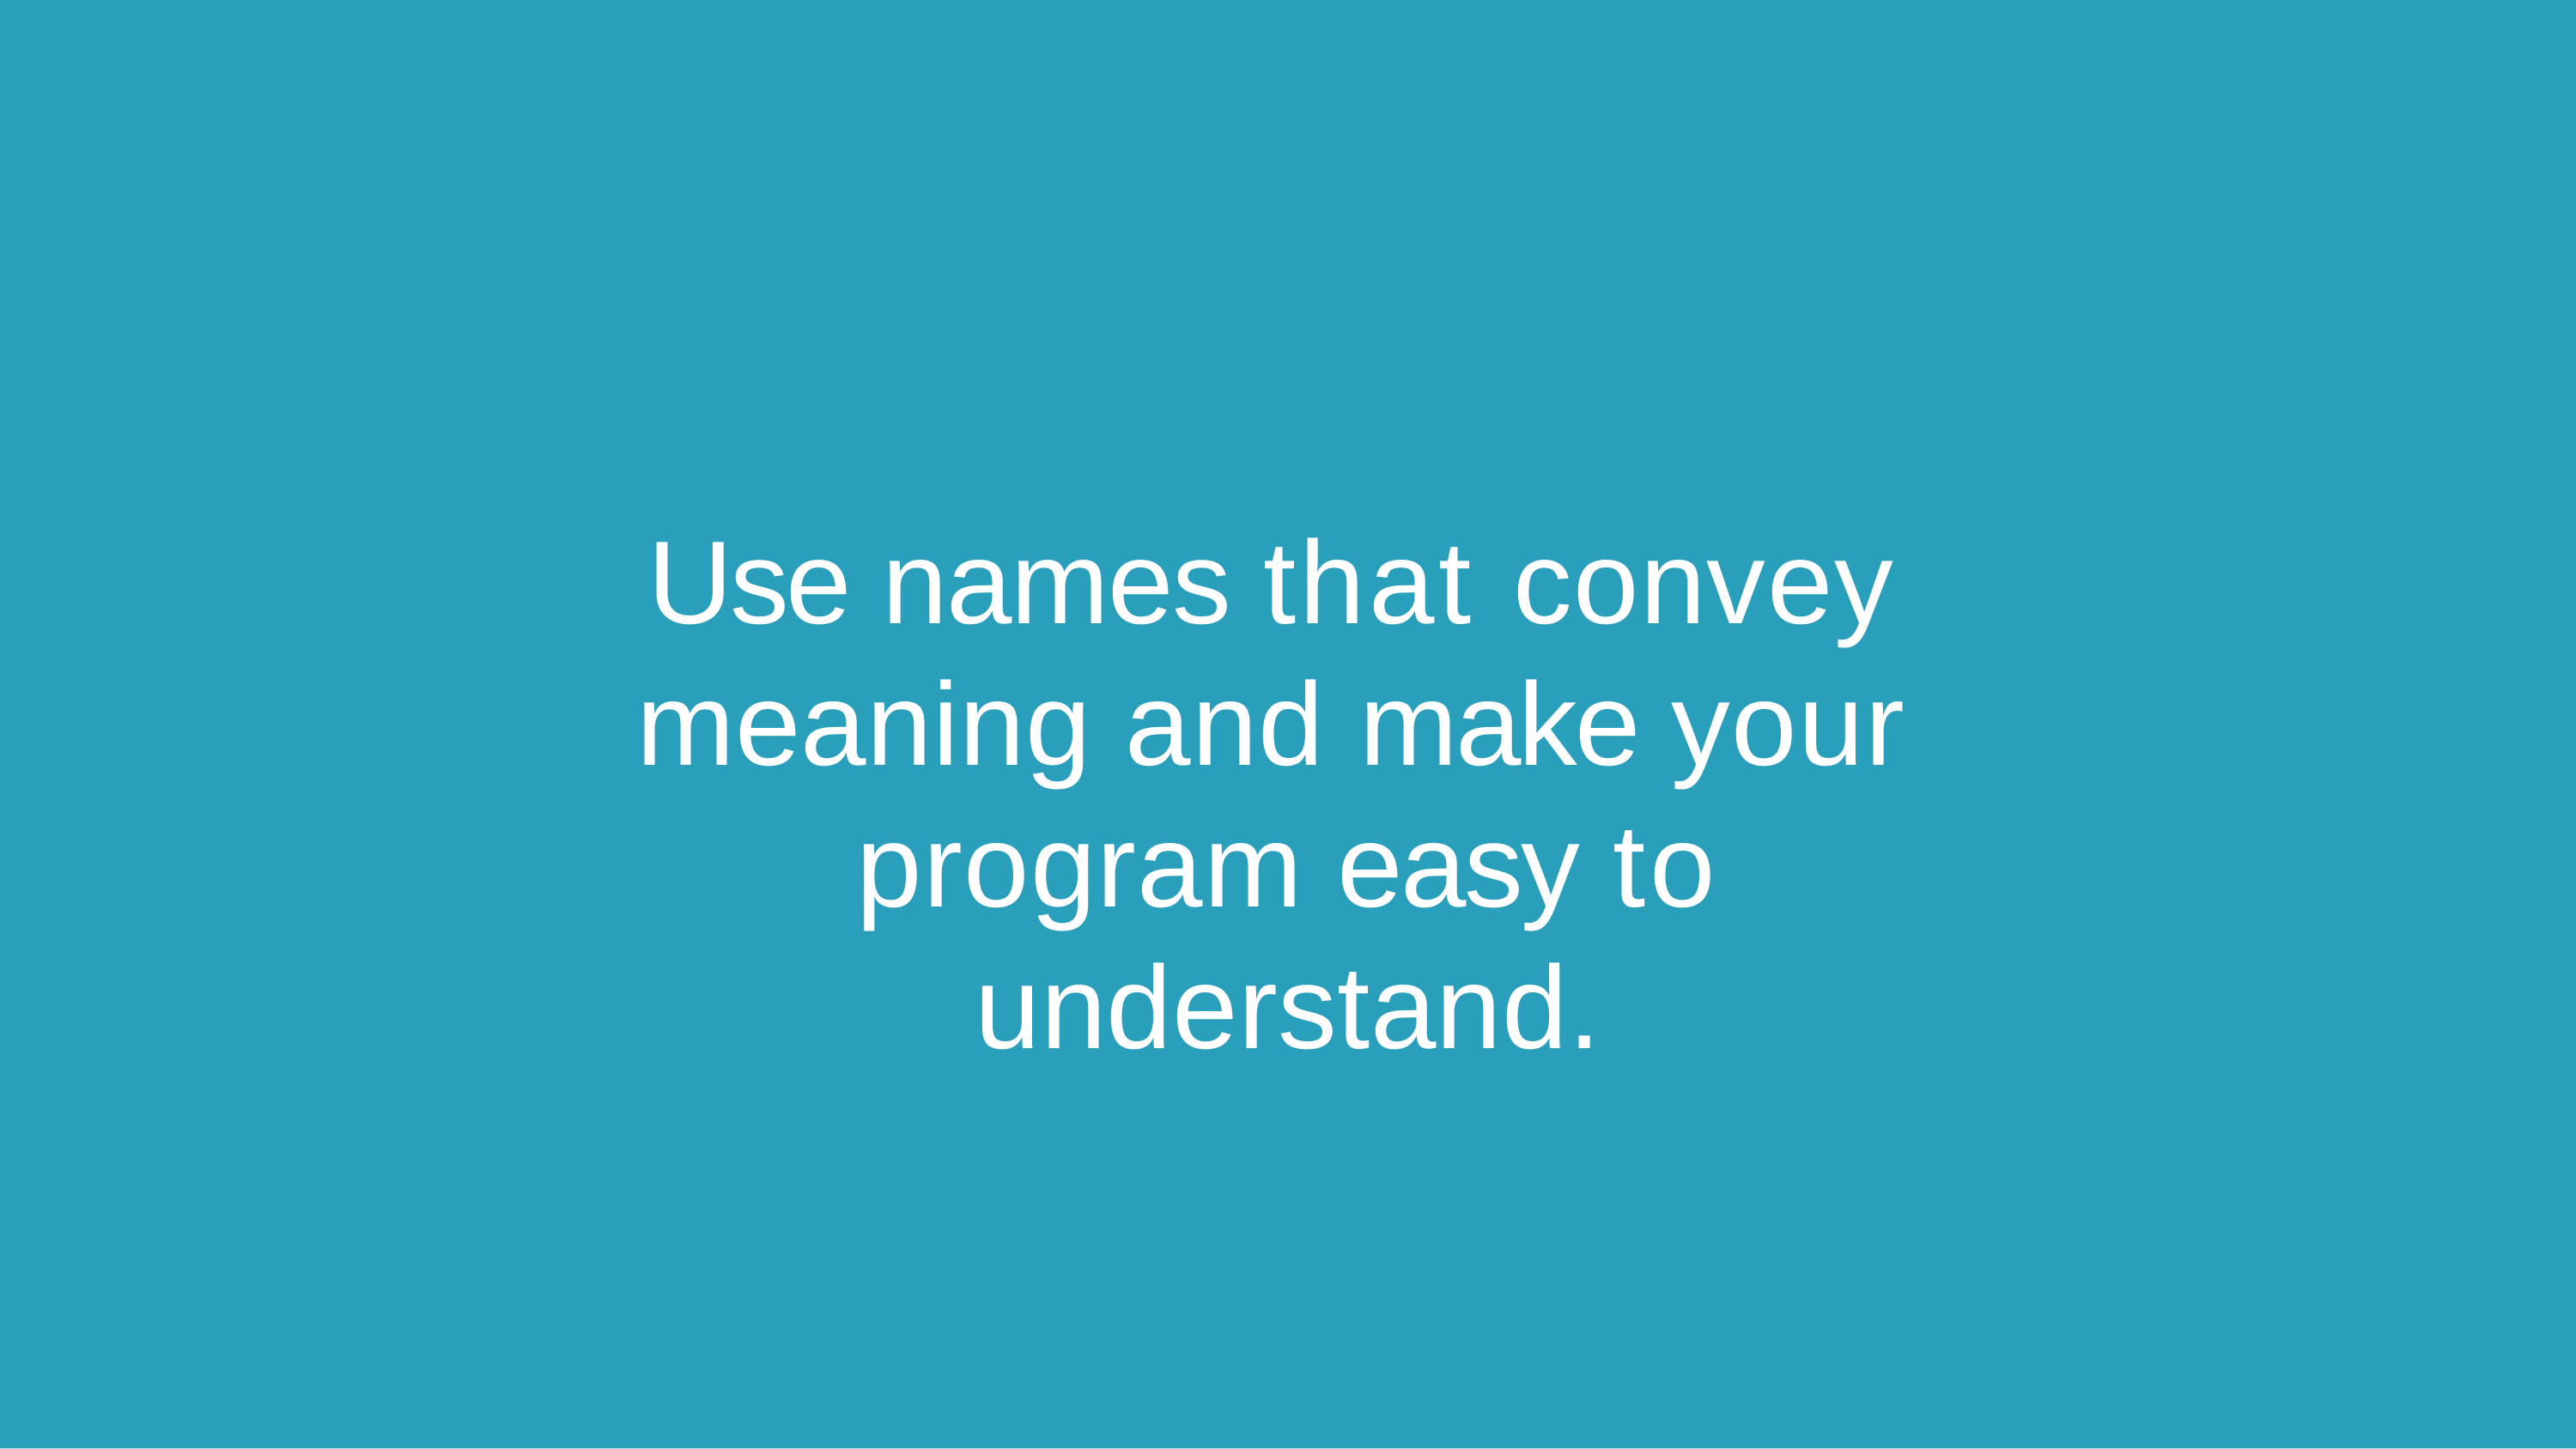

# Use names that convey  meaning and make your  program easy to understand.
42